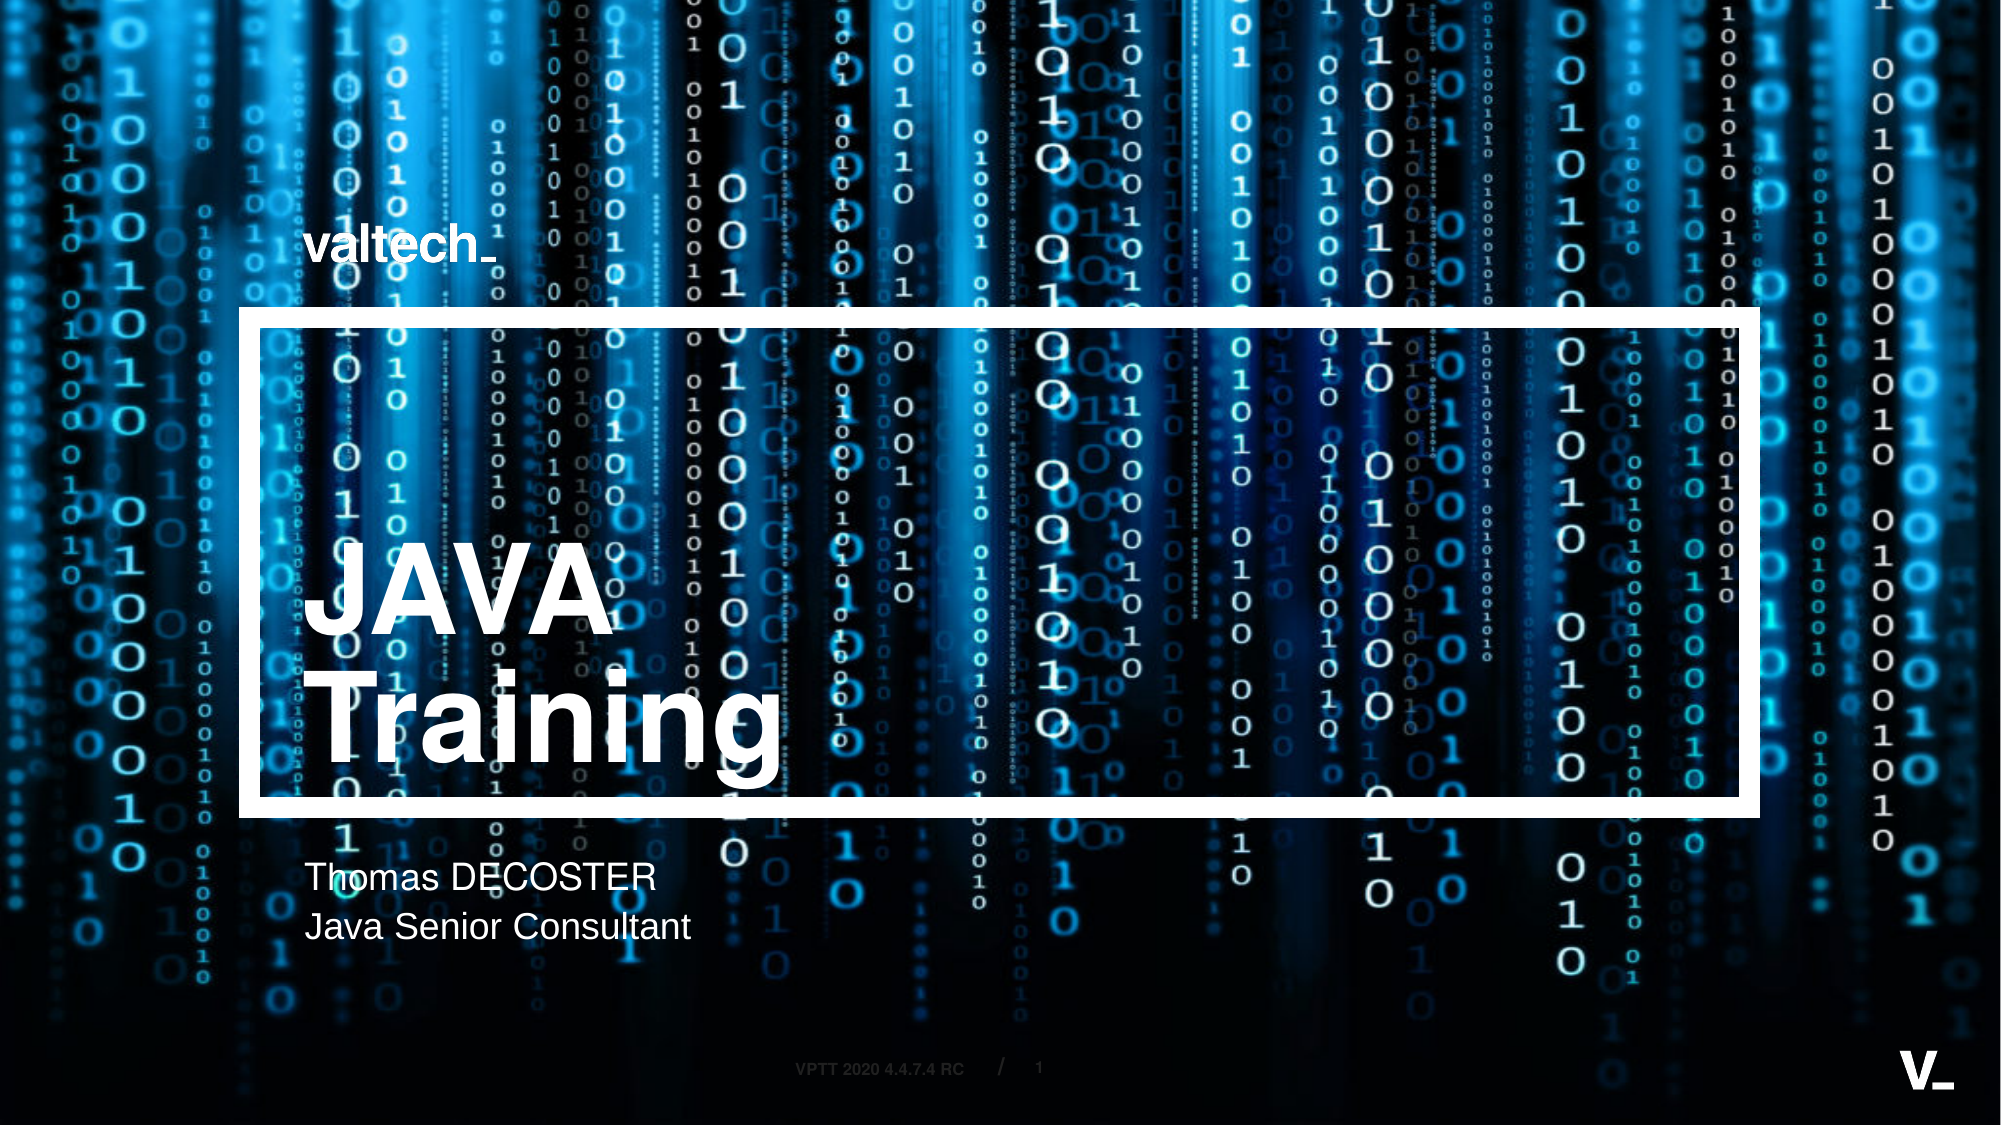

JAVA
Training
Thomas DECOSTER
Java Senior Consultant
1
VPTT 2020 4.4.7.4 RC       /